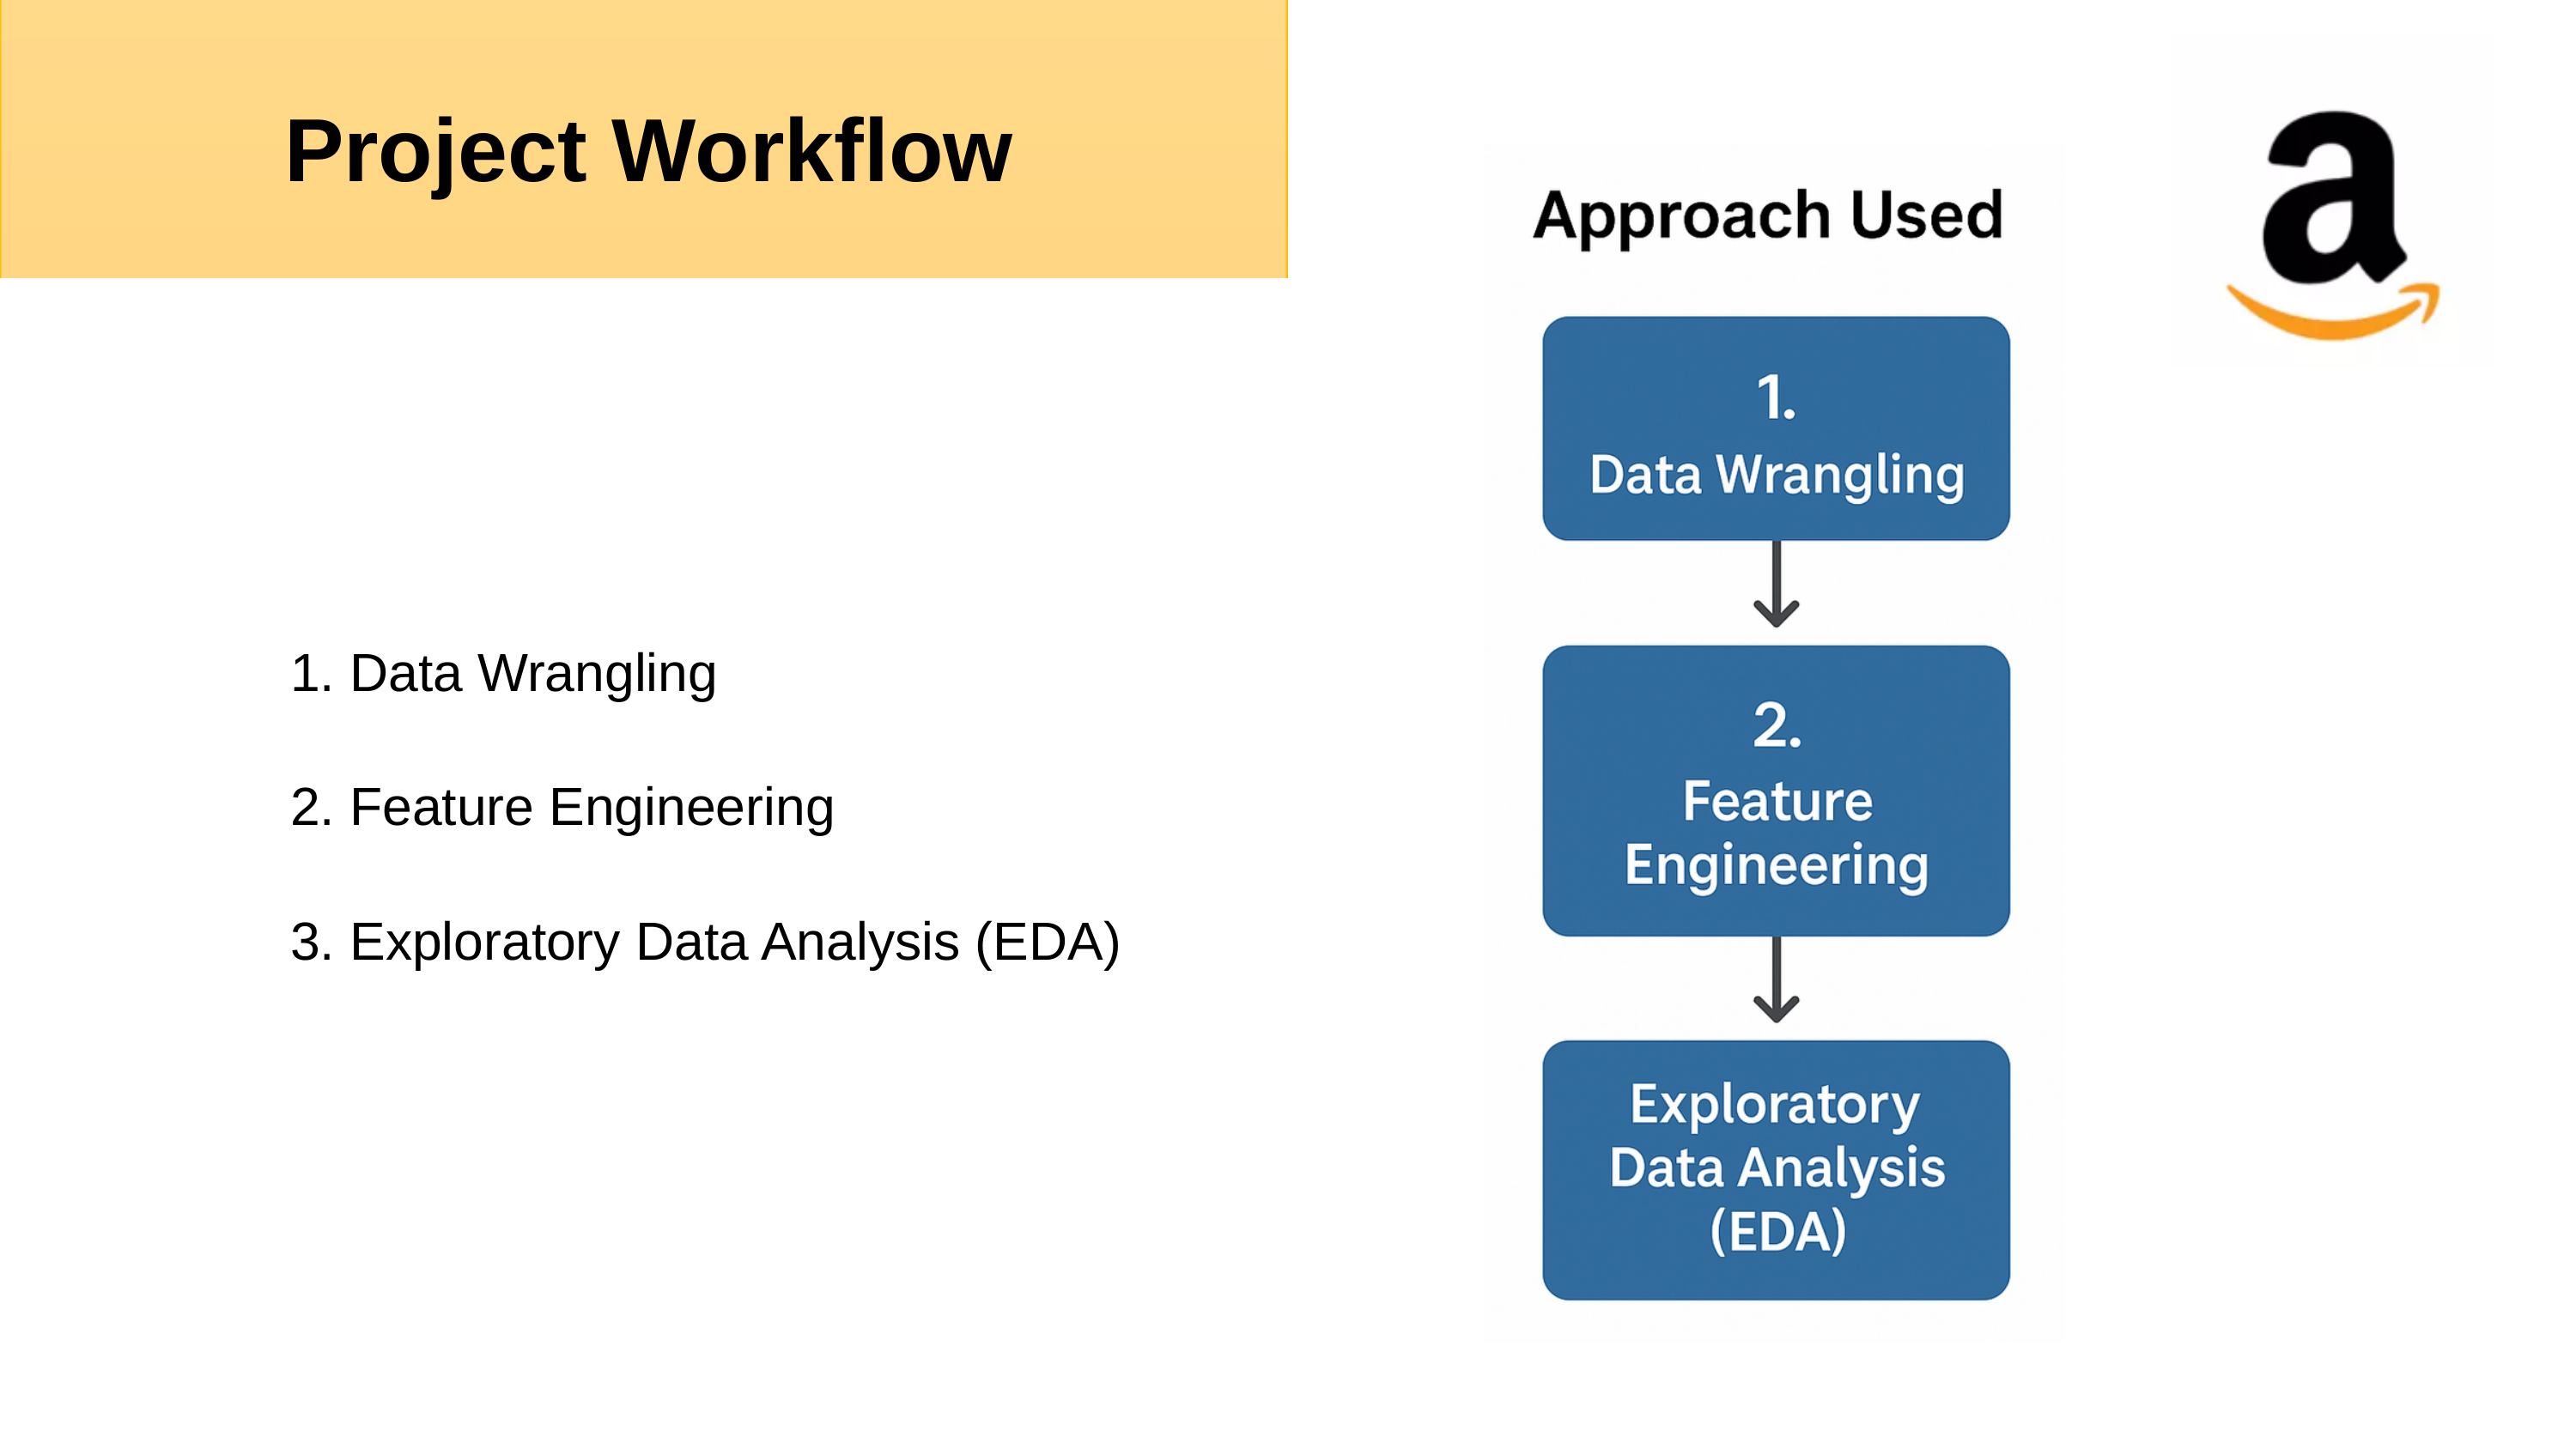

Project Workflow

1. Data Wrangling
2. Feature Engineering
3. Exploratory Data Analysis (EDA)